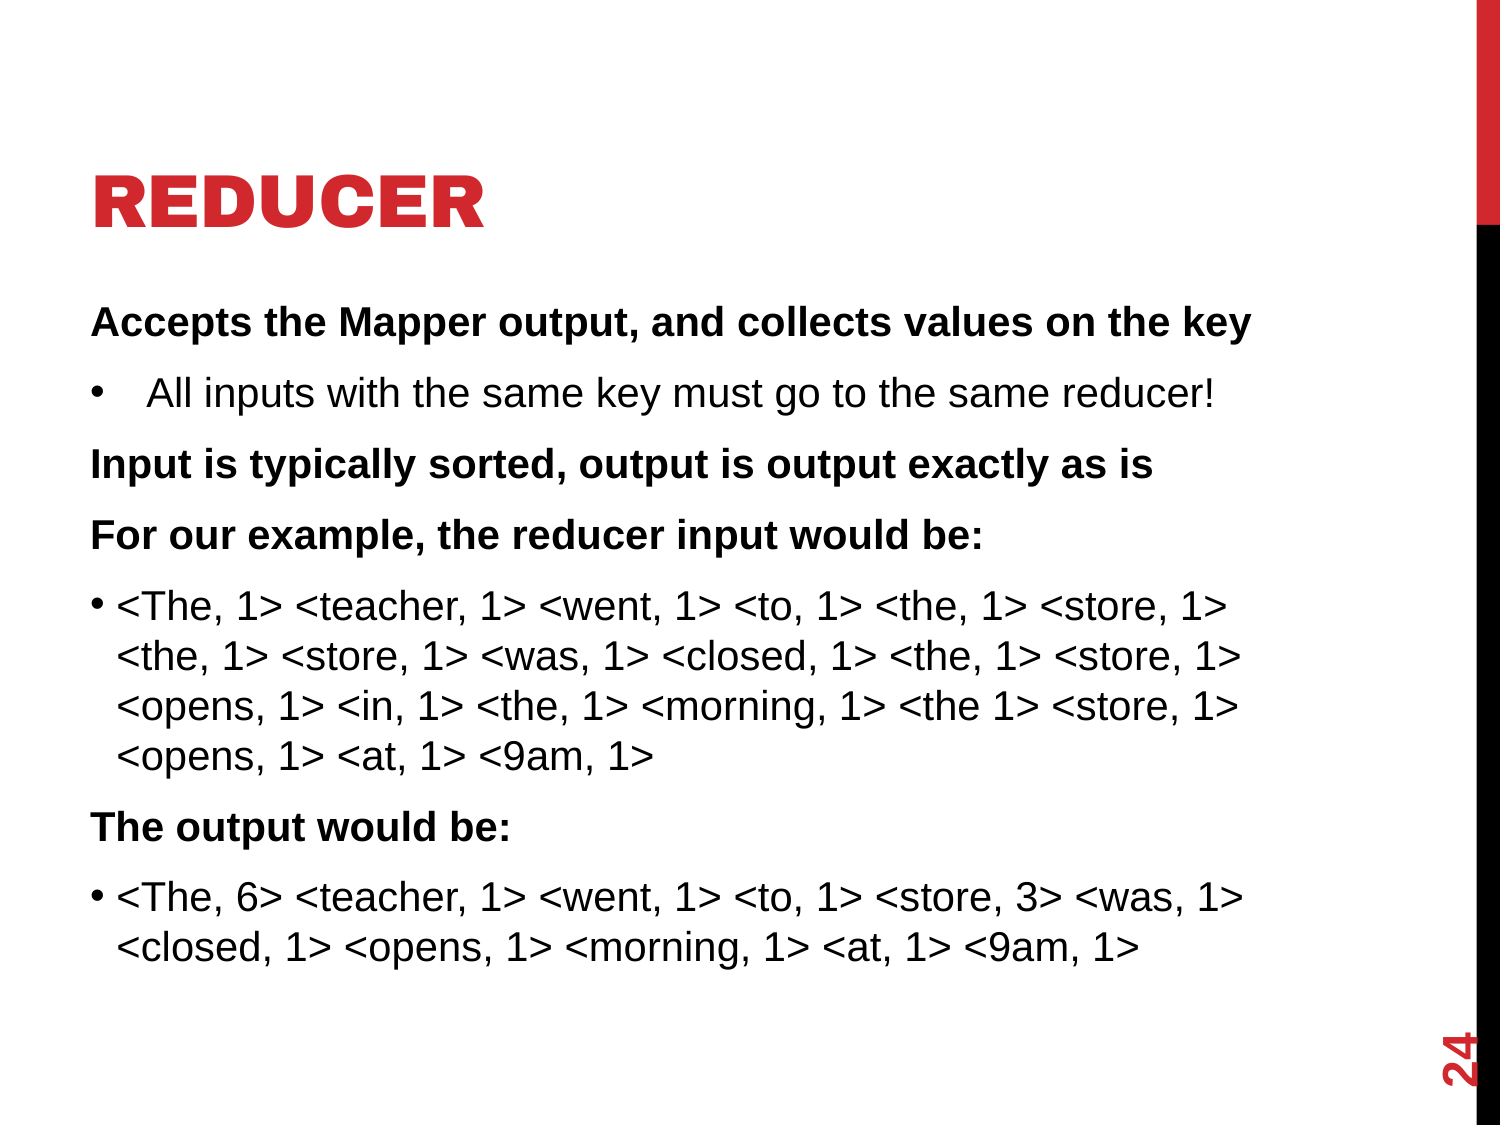

# Reducer
Accepts the Mapper output, and collects values on the key
All inputs with the same key must go to the same reducer!
Input is typically sorted, output is output exactly as is
For our example, the reducer input would be:
<The, 1> <teacher, 1> <went, 1> <to, 1> <the, 1> <store, 1> <the, 1> <store, 1> <was, 1> <closed, 1> <the, 1> <store, 1> <opens, 1> <in, 1> <the, 1> <morning, 1> <the 1> <store, 1> <opens, 1> <at, 1> <9am, 1>
The output would be:
<The, 6> <teacher, 1> <went, 1> <to, 1> <store, 3> <was, 1> <closed, 1> <opens, 1> <morning, 1> <at, 1> <9am, 1>
24